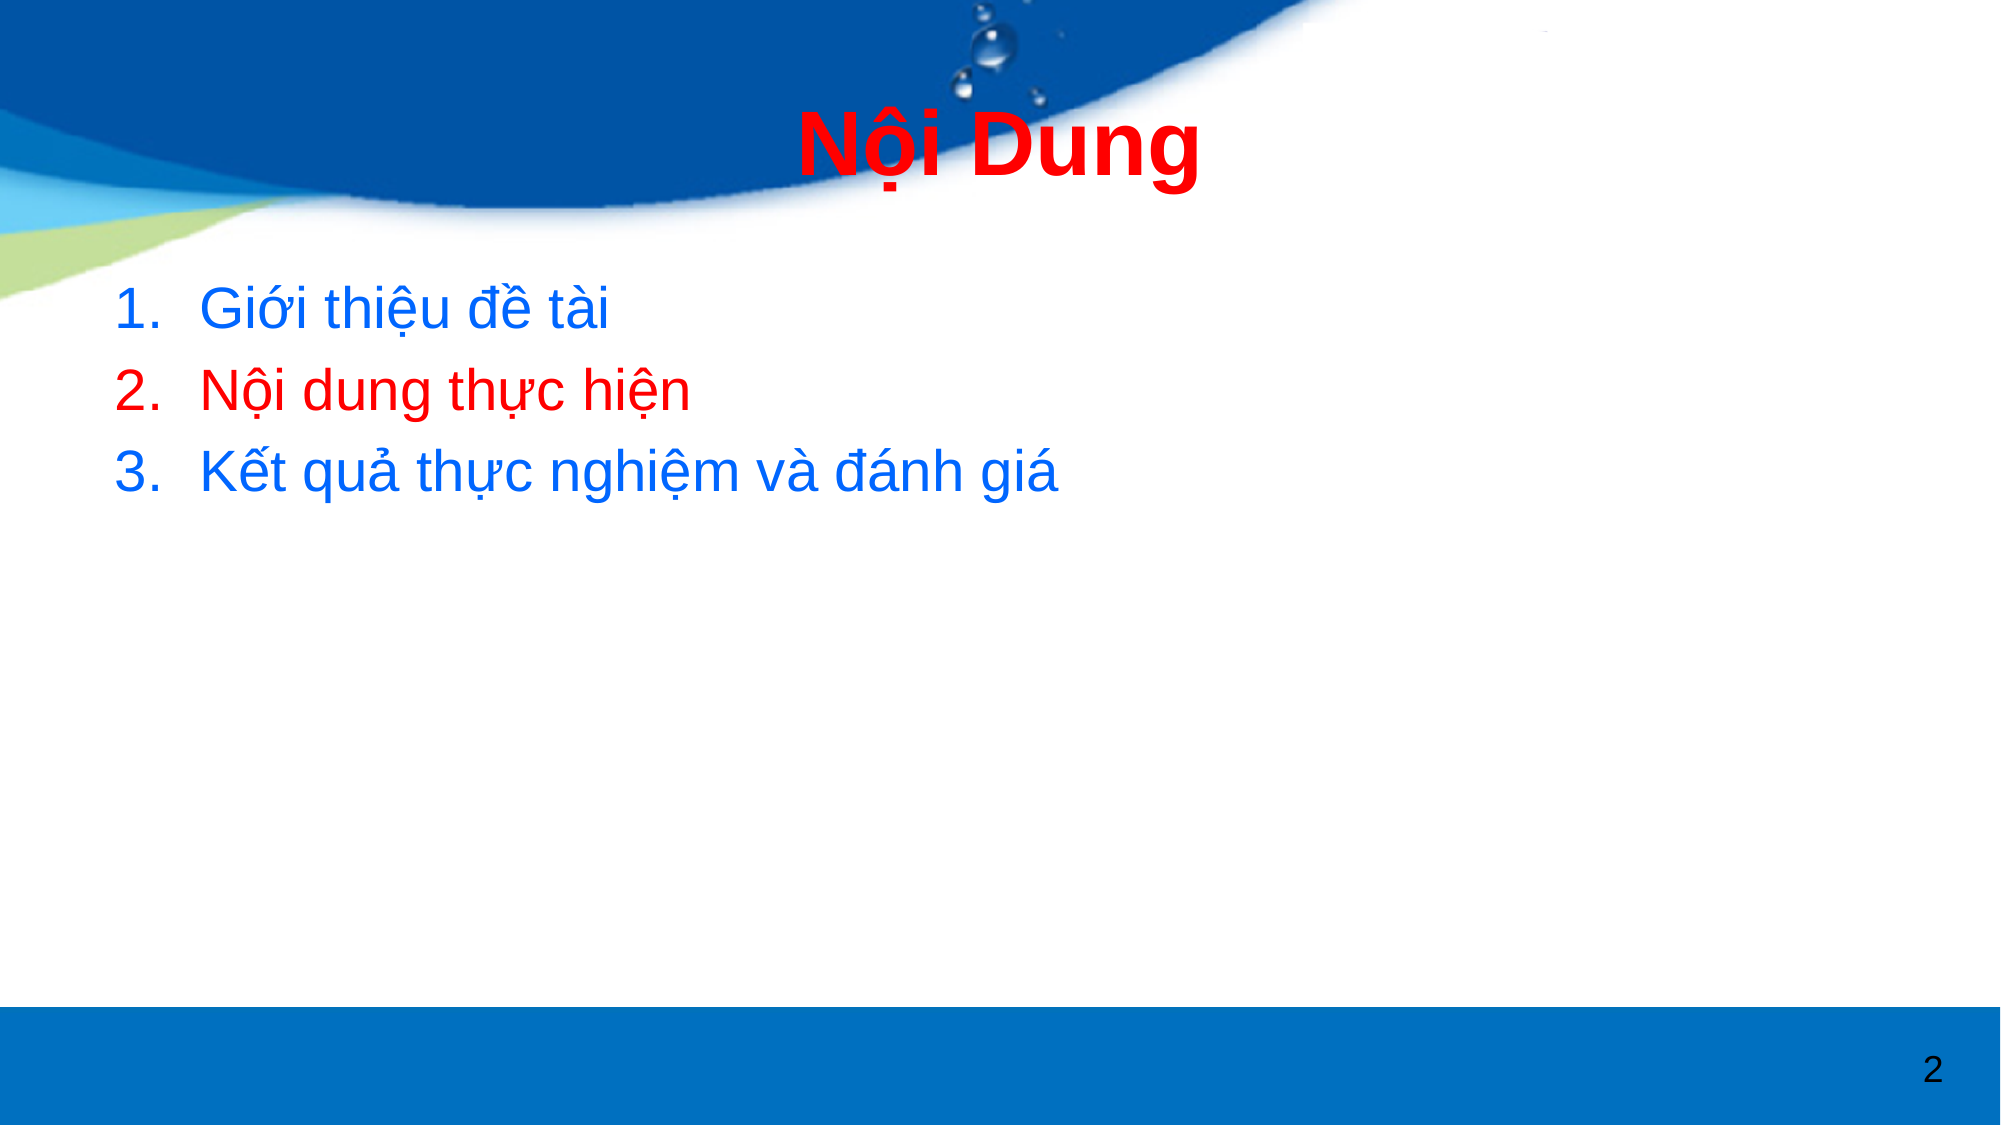

# Nội Dung
Giới thiệu đề tài
Nội dung thực hiện
Kết quả thực nghiệm và đánh giá